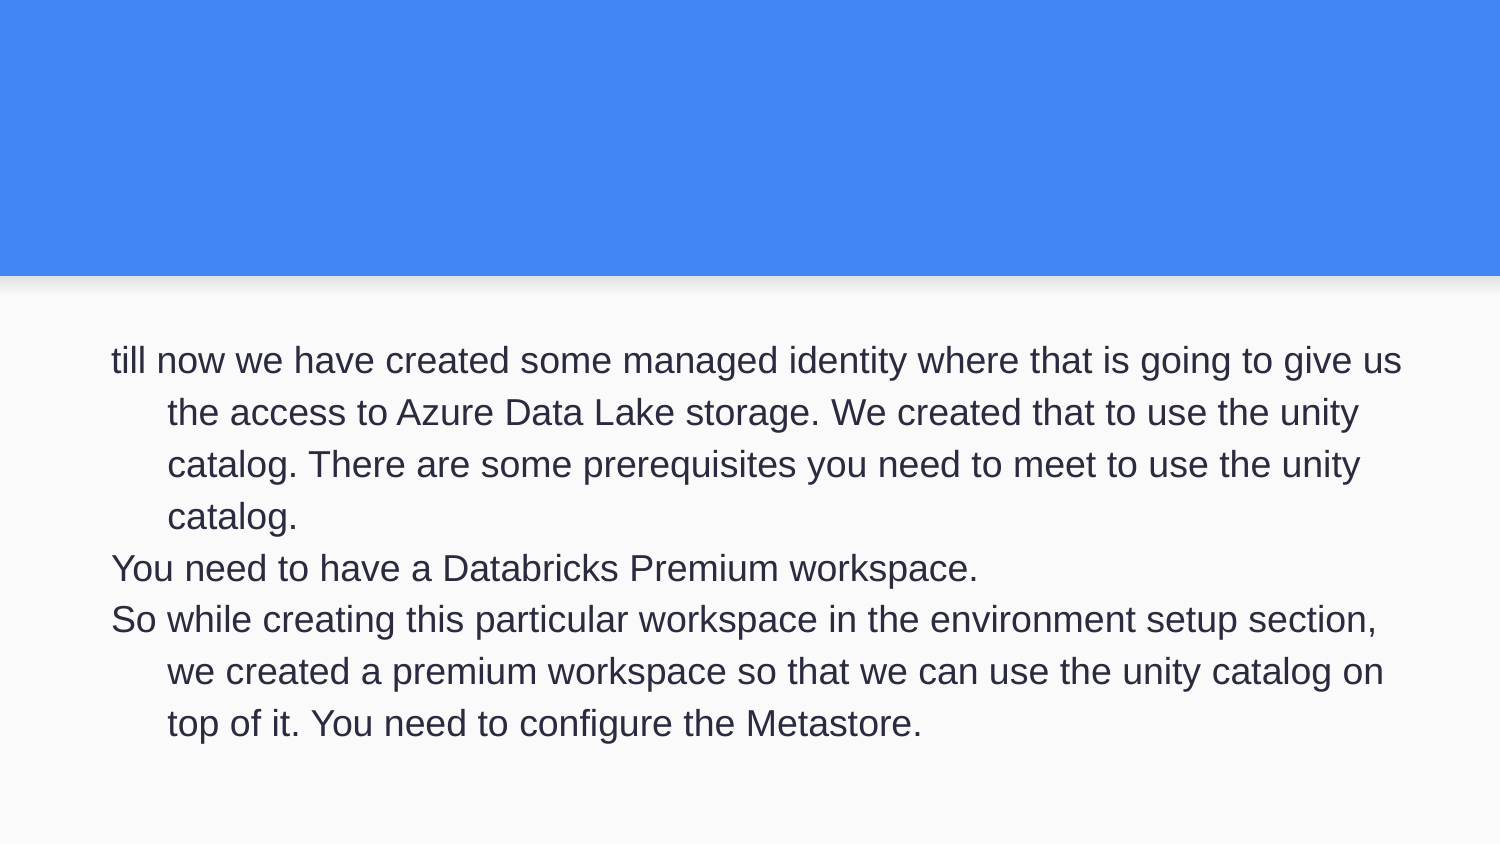

#
till now we have created some managed identity where that is going to give us the access to Azure Data Lake storage. We created that to use the unity catalog. There are some prerequisites you need to meet to use the unity catalog.
You need to have a Databricks Premium workspace.
So while creating this particular workspace in the environment setup section, we created a premium workspace so that we can use the unity catalog on top of it. You need to configure the Metastore.